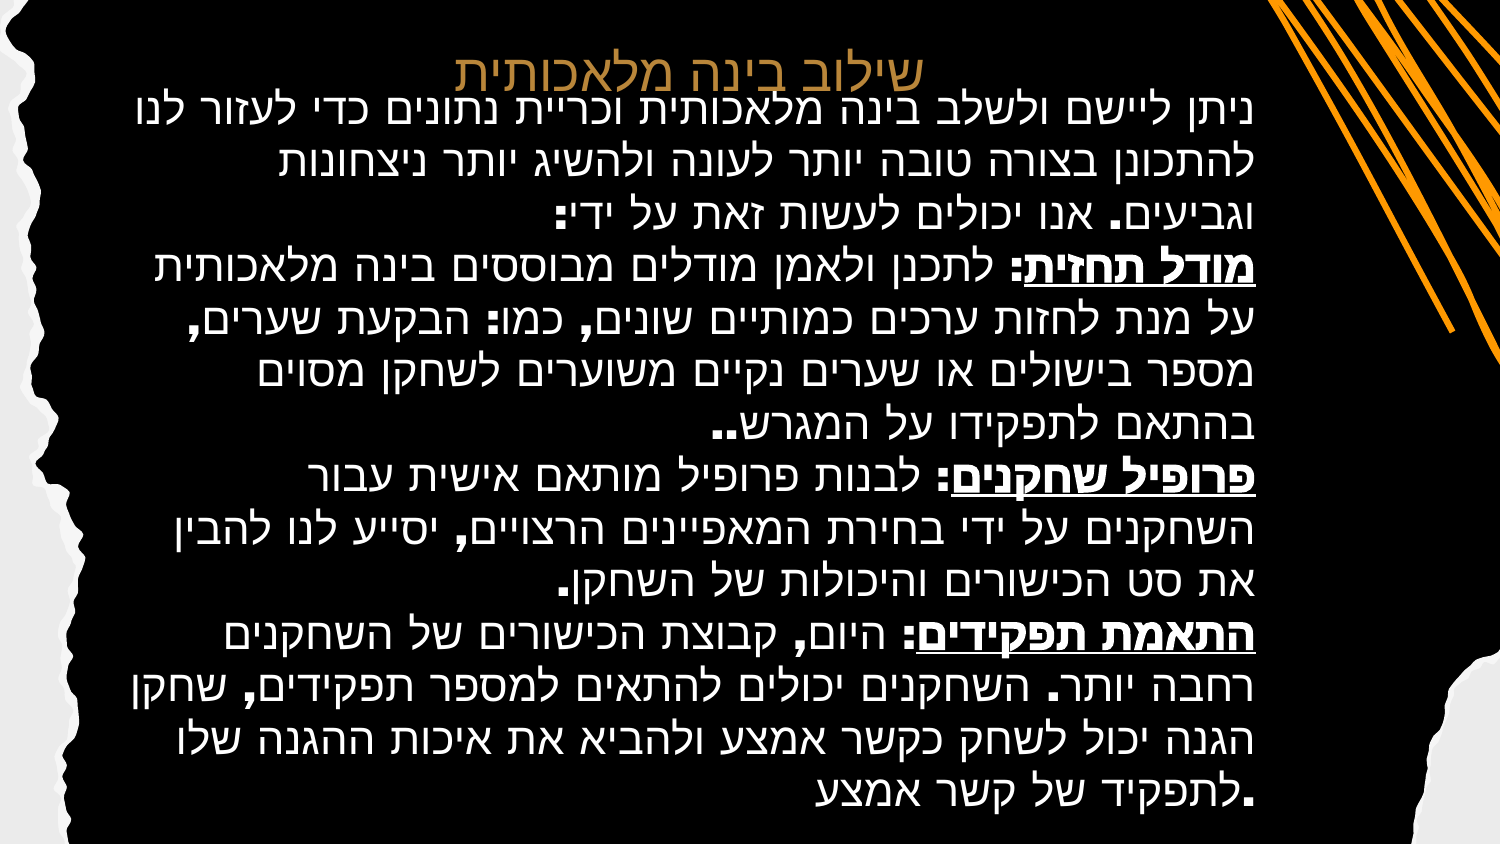

שילוב בינה מלאכותית
# ניתן ליישם ולשלב בינה מלאכותית וכריית נתונים כדי לעזור לנו להתכונן בצורה טובה יותר לעונה ולהשיג יותר ניצחונות וגביעים. אנו יכולים לעשות זאת על ידי: מודל תחזית: לתכנן ולאמן מודלים מבוססים בינה מלאכותית על מנת לחזות ערכים כמותיים שונים, כמו: הבקעת שערים, מספר בישולים או שערים נקיים משוערים לשחקן מסוים בהתאם לתפקידו על המגרש.. פרופיל שחקנים: לבנות פרופיל מותאם אישית עבור השחקנים על ידי בחירת המאפיינים הרצויים, יסייע לנו להבין את סט הכישורים והיכולות של השחקן. התאמת תפקידים: היום, קבוצת הכישורים של השחקנים רחבה יותר. השחקנים יכולים להתאים למספר תפקידים, שחקן הגנה יכול לשחק כקשר אמצע ולהביא את איכות ההגנה שלו לתפקיד של קשר אמצע.